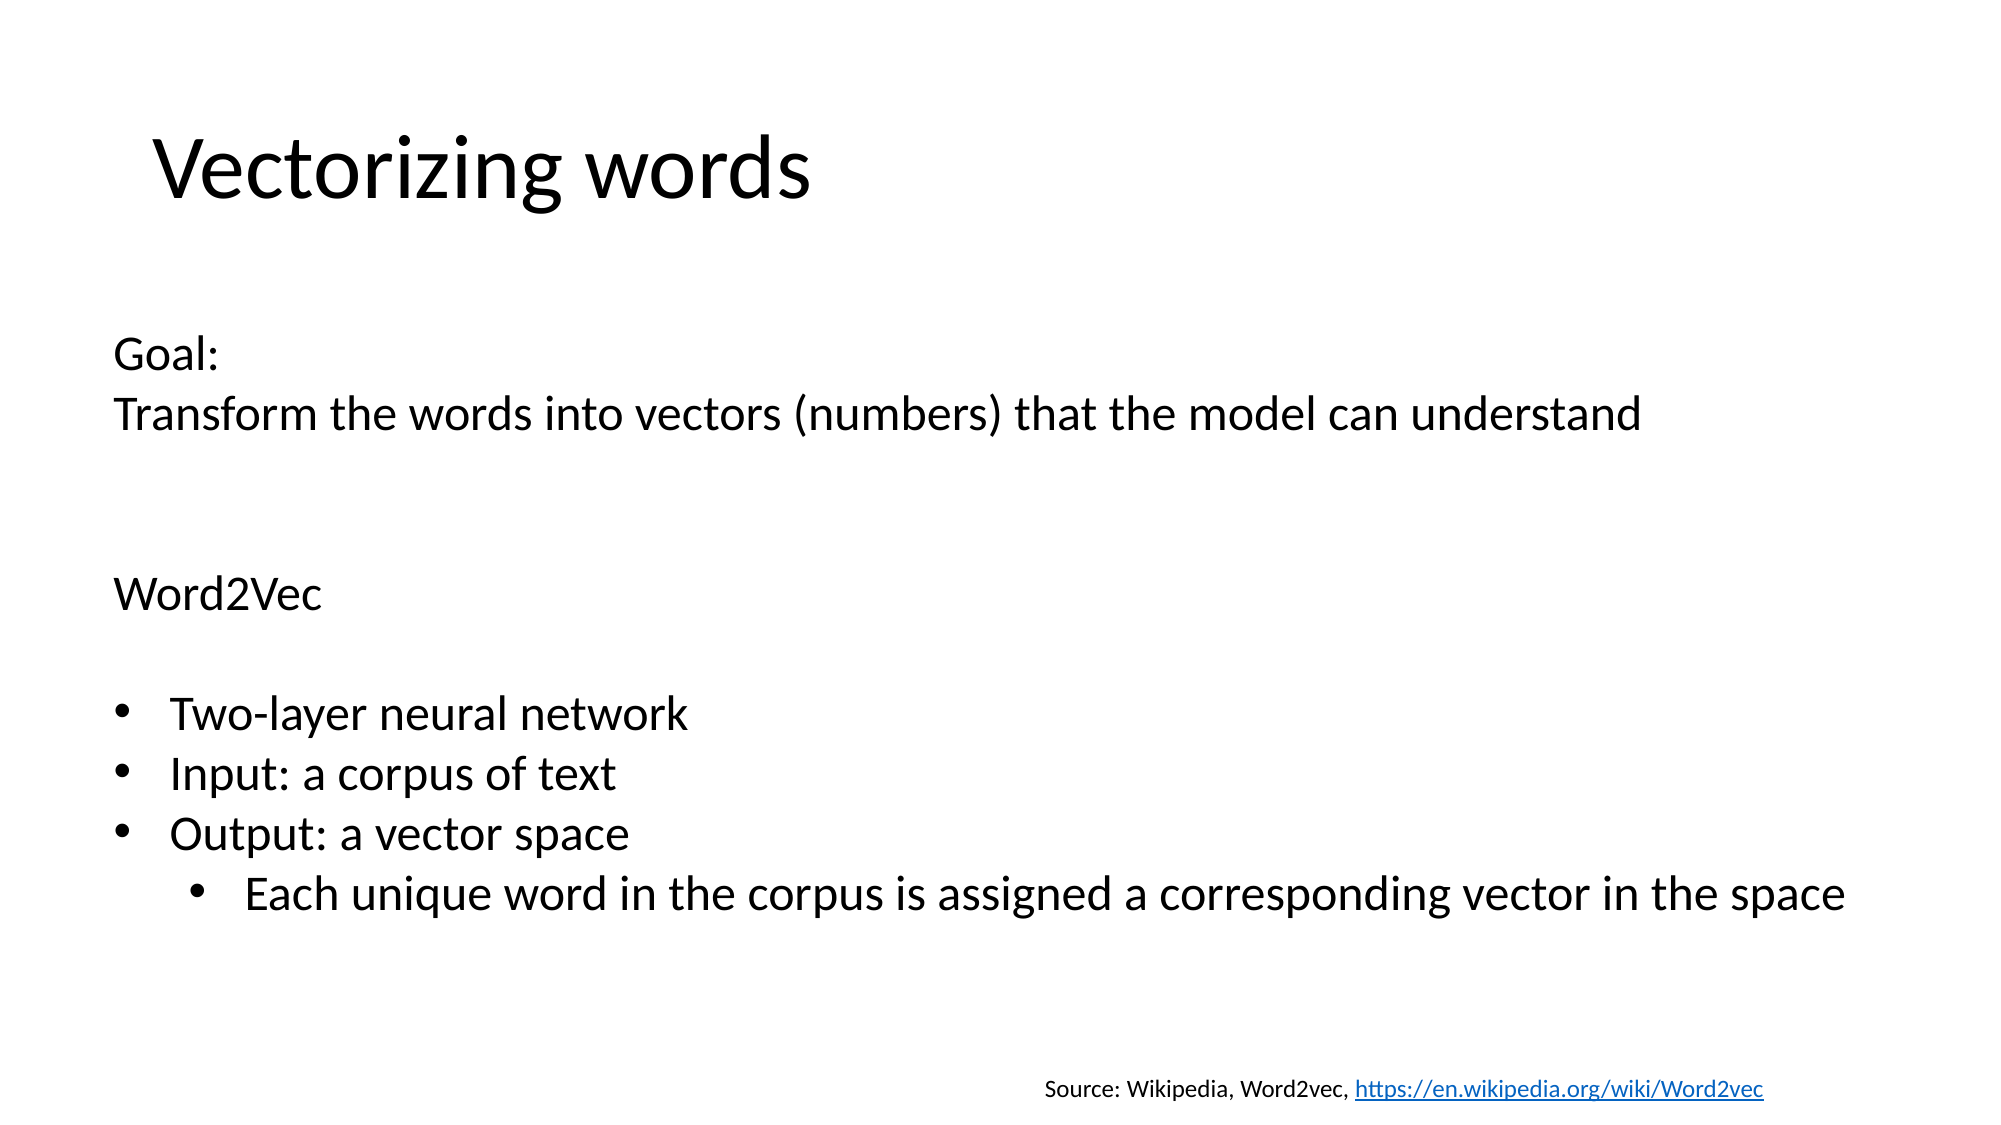

Vectorizing words
Goal:
Transform the words into vectors (numbers) that the model can understand

Word2Vec

Two-layer neural network
Input: a corpus of text
Output: a vector space
Each unique word in the corpus is assigned a corresponding vector in the space

Source: Wikipedia, Word2vec, https://en.wikipedia.org/wiki/Word2vec